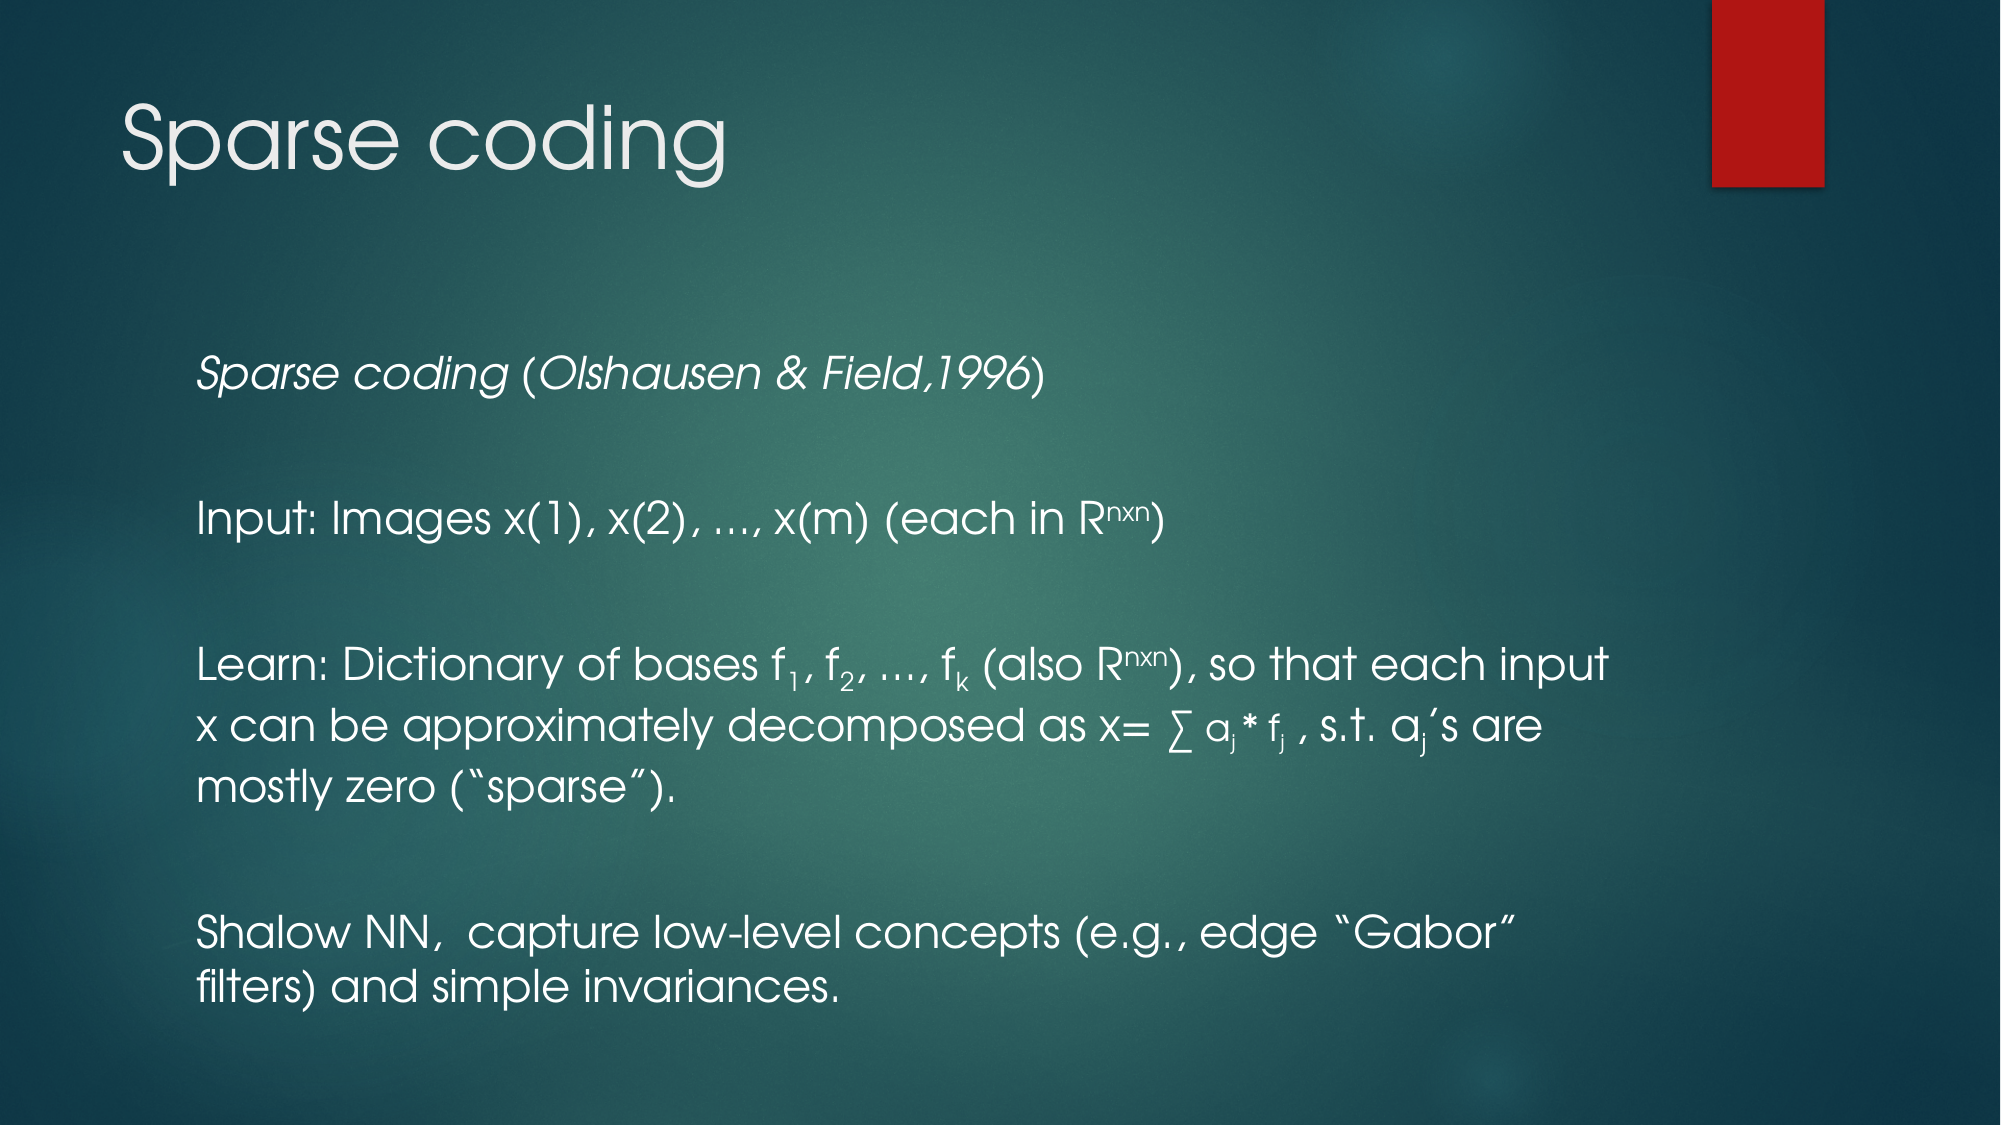

# Sparse coding
Sparse coding (Olshausen & Field,1996)

Input: Images x(1), x(2), …, x(m) (each in Rnxn)

Learn: Dictionary of bases f1, f2, …, fk (also Rnxn), so that each input x can be approximately decomposed as x= ∑ aj * fj , s.t. aj’s are mostly zero (“sparse”).

Shalow NN,  capture low-level concepts (e.g., edge “Gabor” filters) and simple invariances.